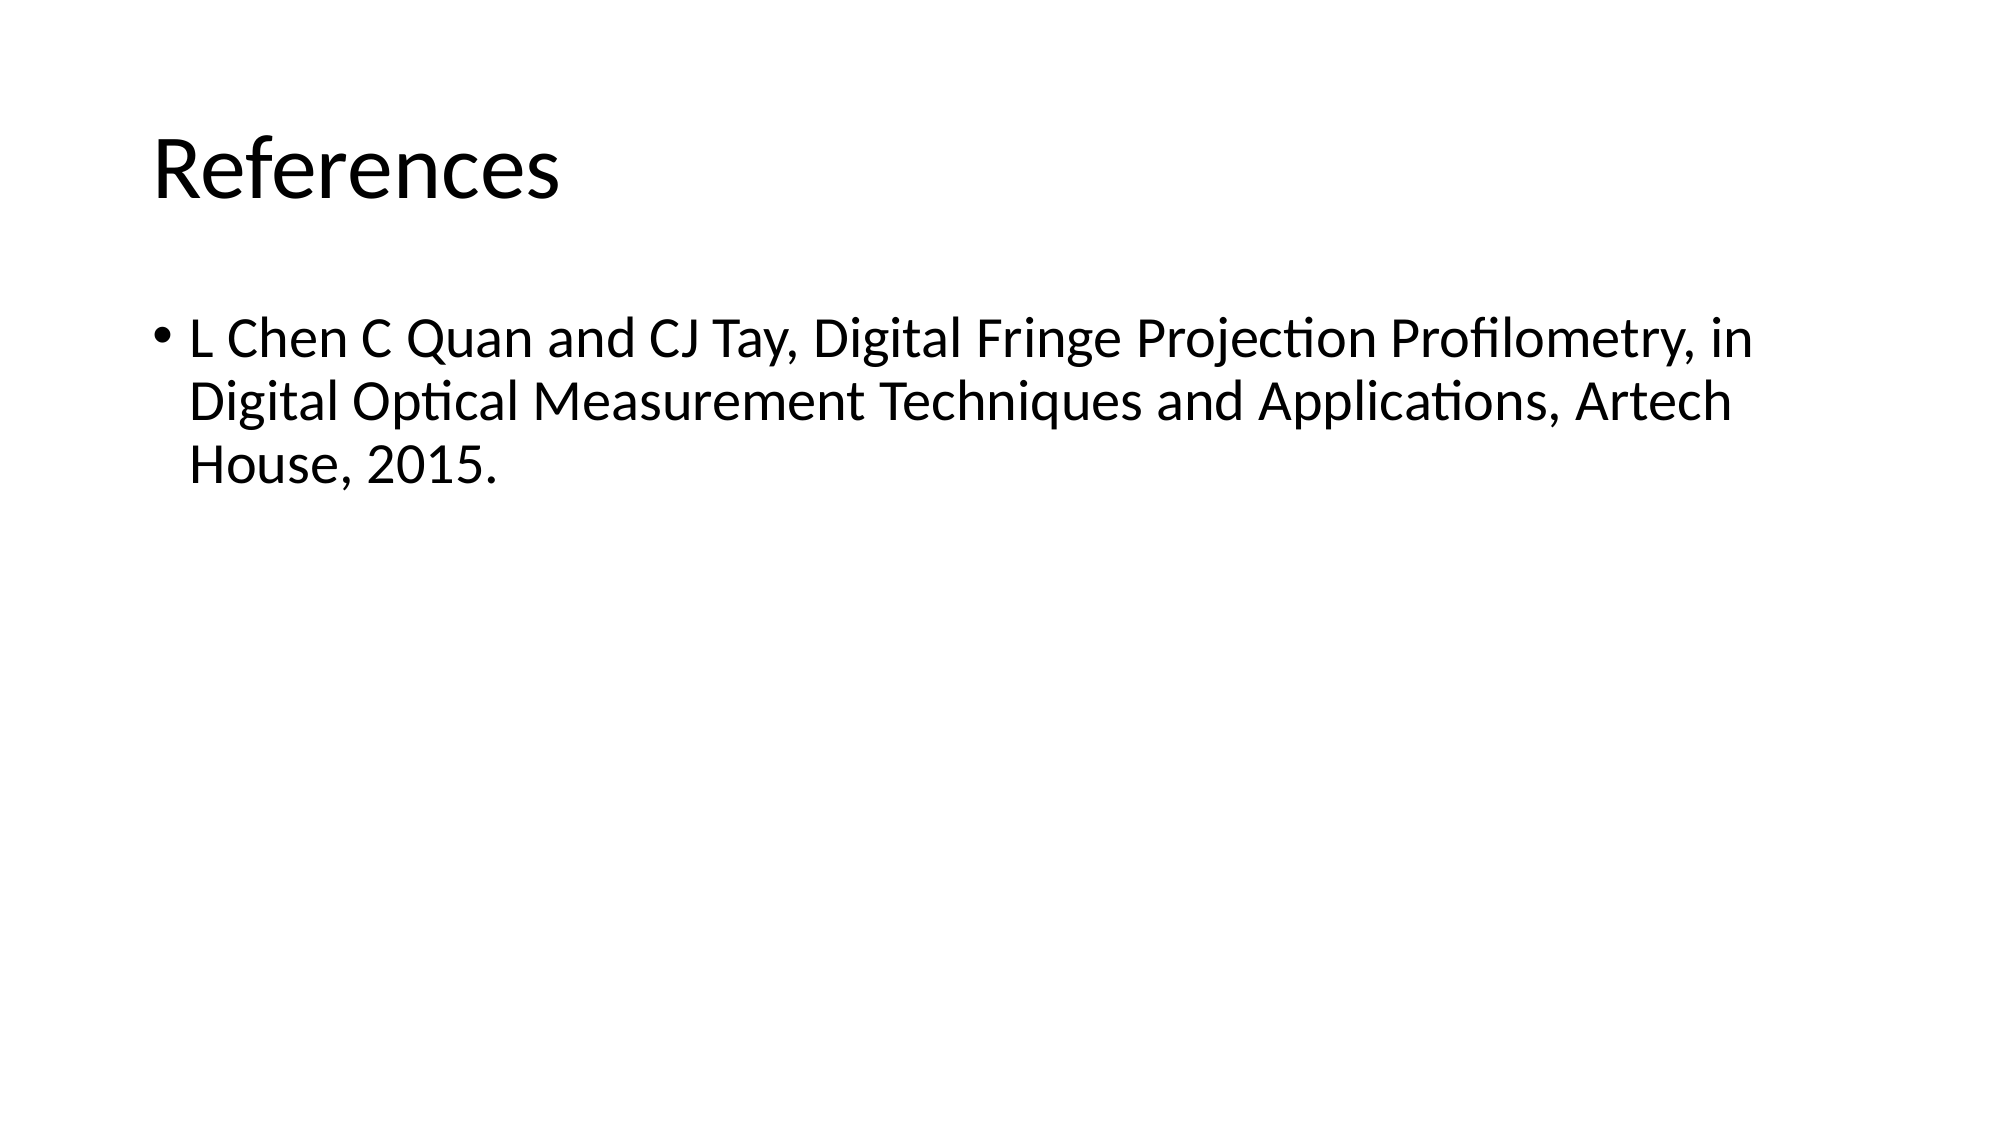

# References
L Chen C Quan and CJ Tay, Digital Fringe Projection Profilometry, in Digital Optical Measurement Techniques and Applications, Artech House, 2015.